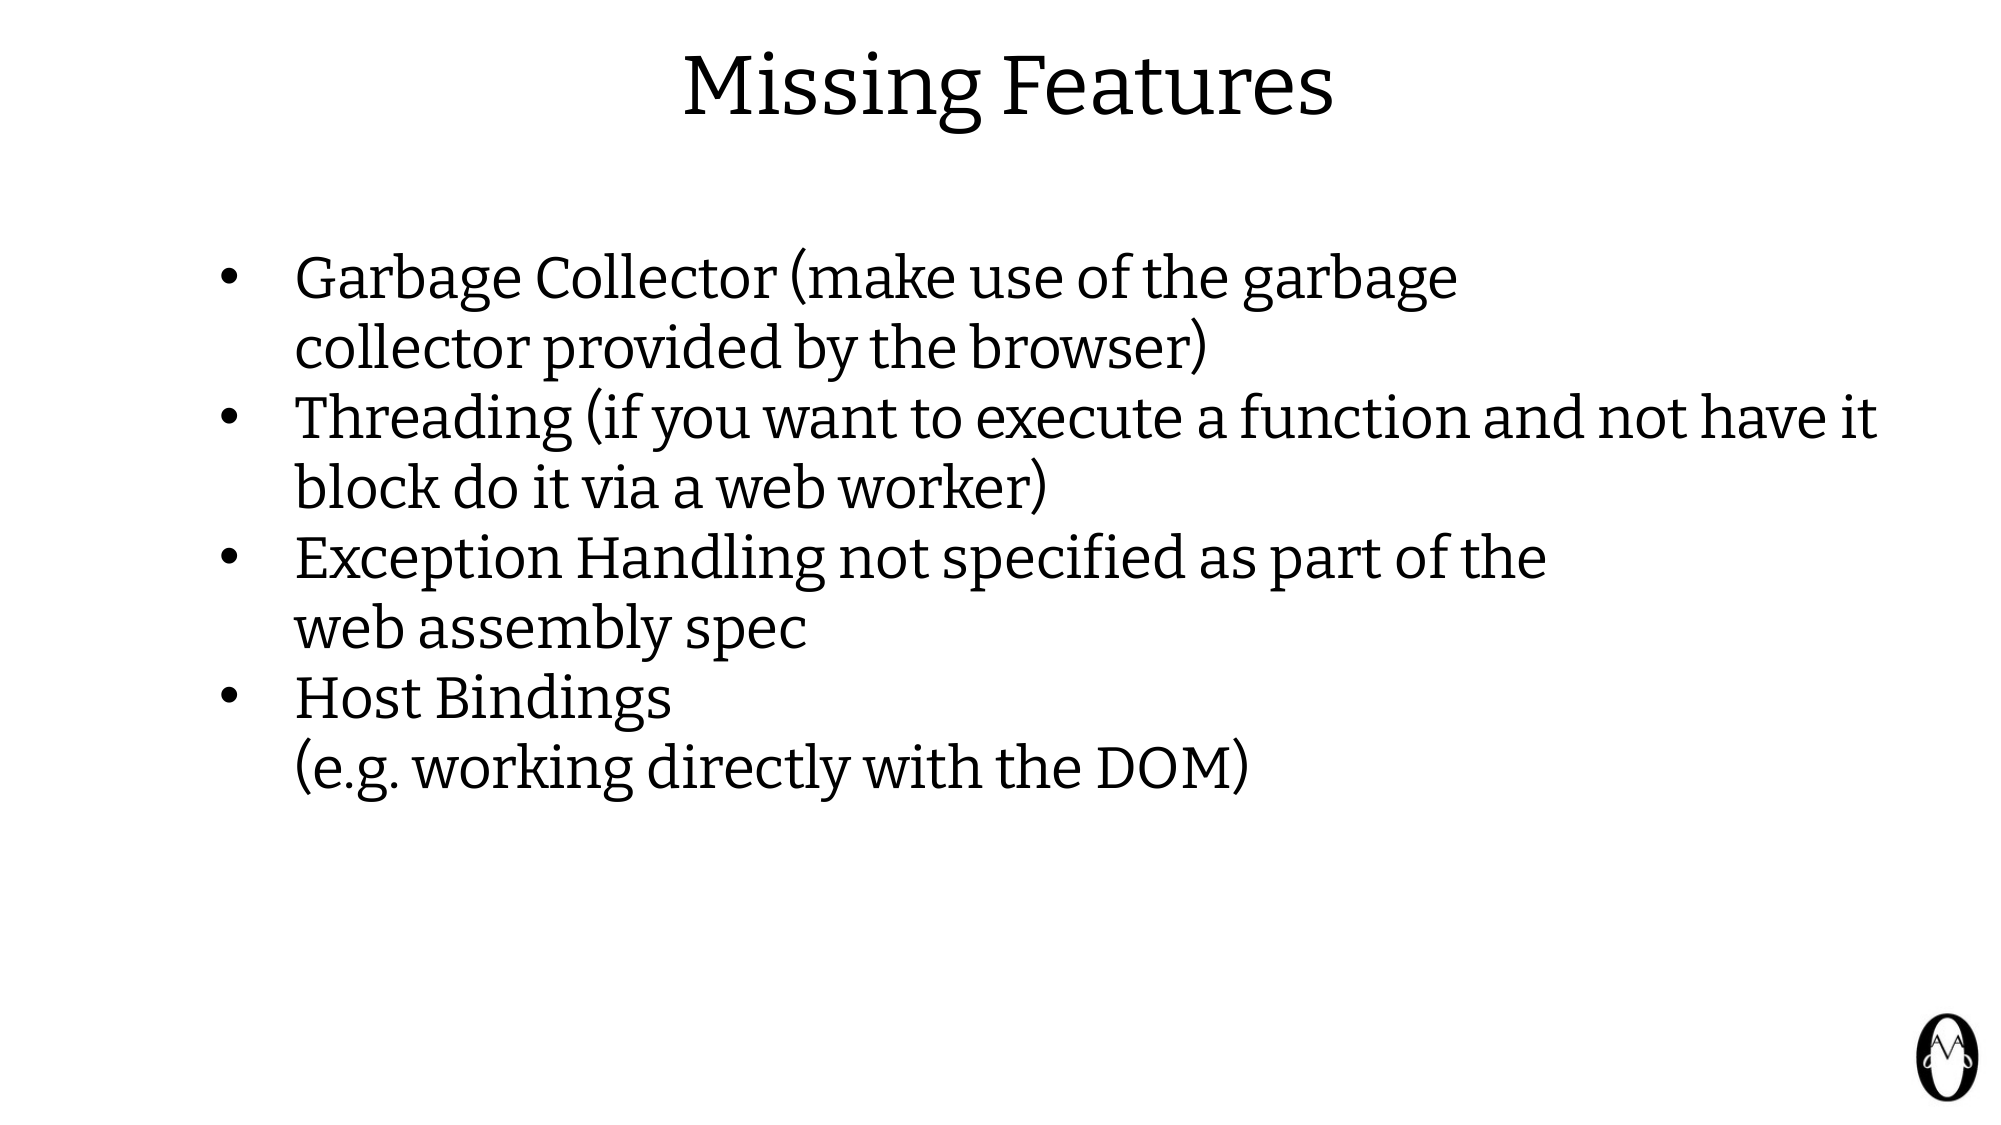

Missing Features
Garbage Collector (make use of the garbage
collector provided by the browser)
Threading (if you want to execute a function and not have it
block do it via a web worker)
Exception Handling not specified as part of the
web assembly spec
Host Bindings
(e.g. working directly with the DOM)